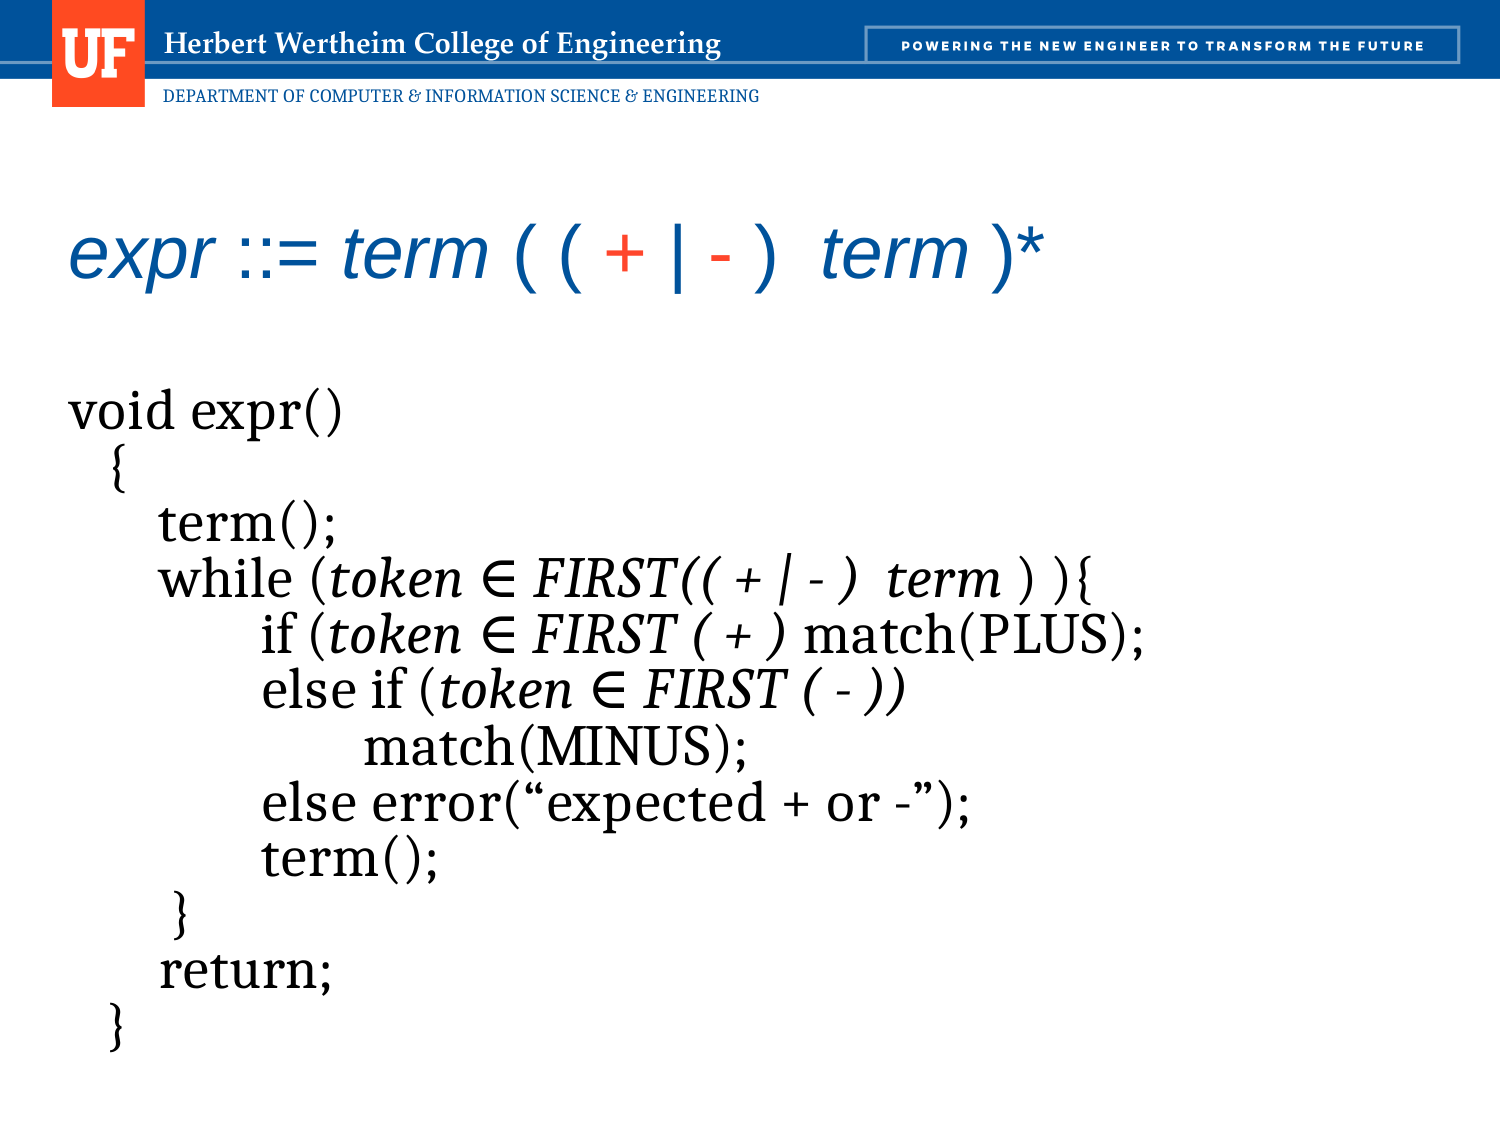

# expr ::= term ( ( + | - )  term )*
void expr()
	{
	    term();
	    while (token ∈ FIRST(( + | - )  term ) ){
               if (token ∈ FIRST ( + ) match(PLUS);
               else if (token ∈ FIRST ( - ))
                       match(MINUS);
               else error(“expected + or -”);
               term();
        }
       return;
	}